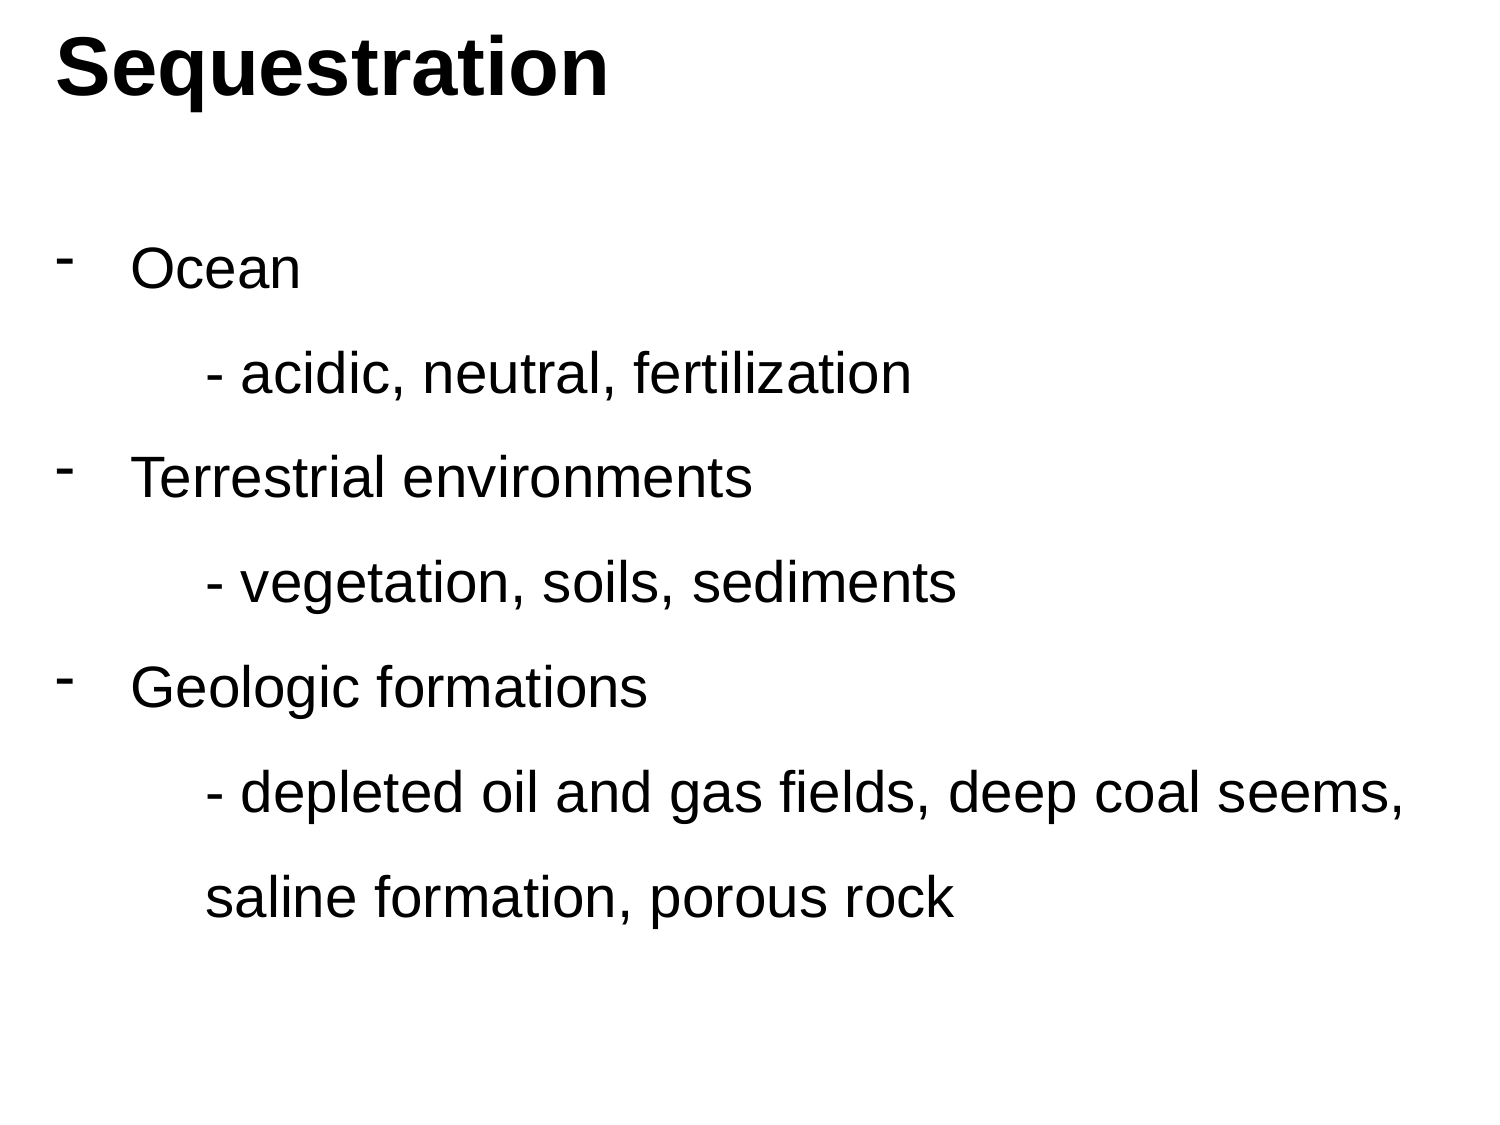

# Sequestration
Ocean
	- acidic, neutral, fertilization
Terrestrial environments
	- vegetation, soils, sediments
Geologic formations
	- depleted oil and gas fields, deep coal seems, 	saline formation, porous rock